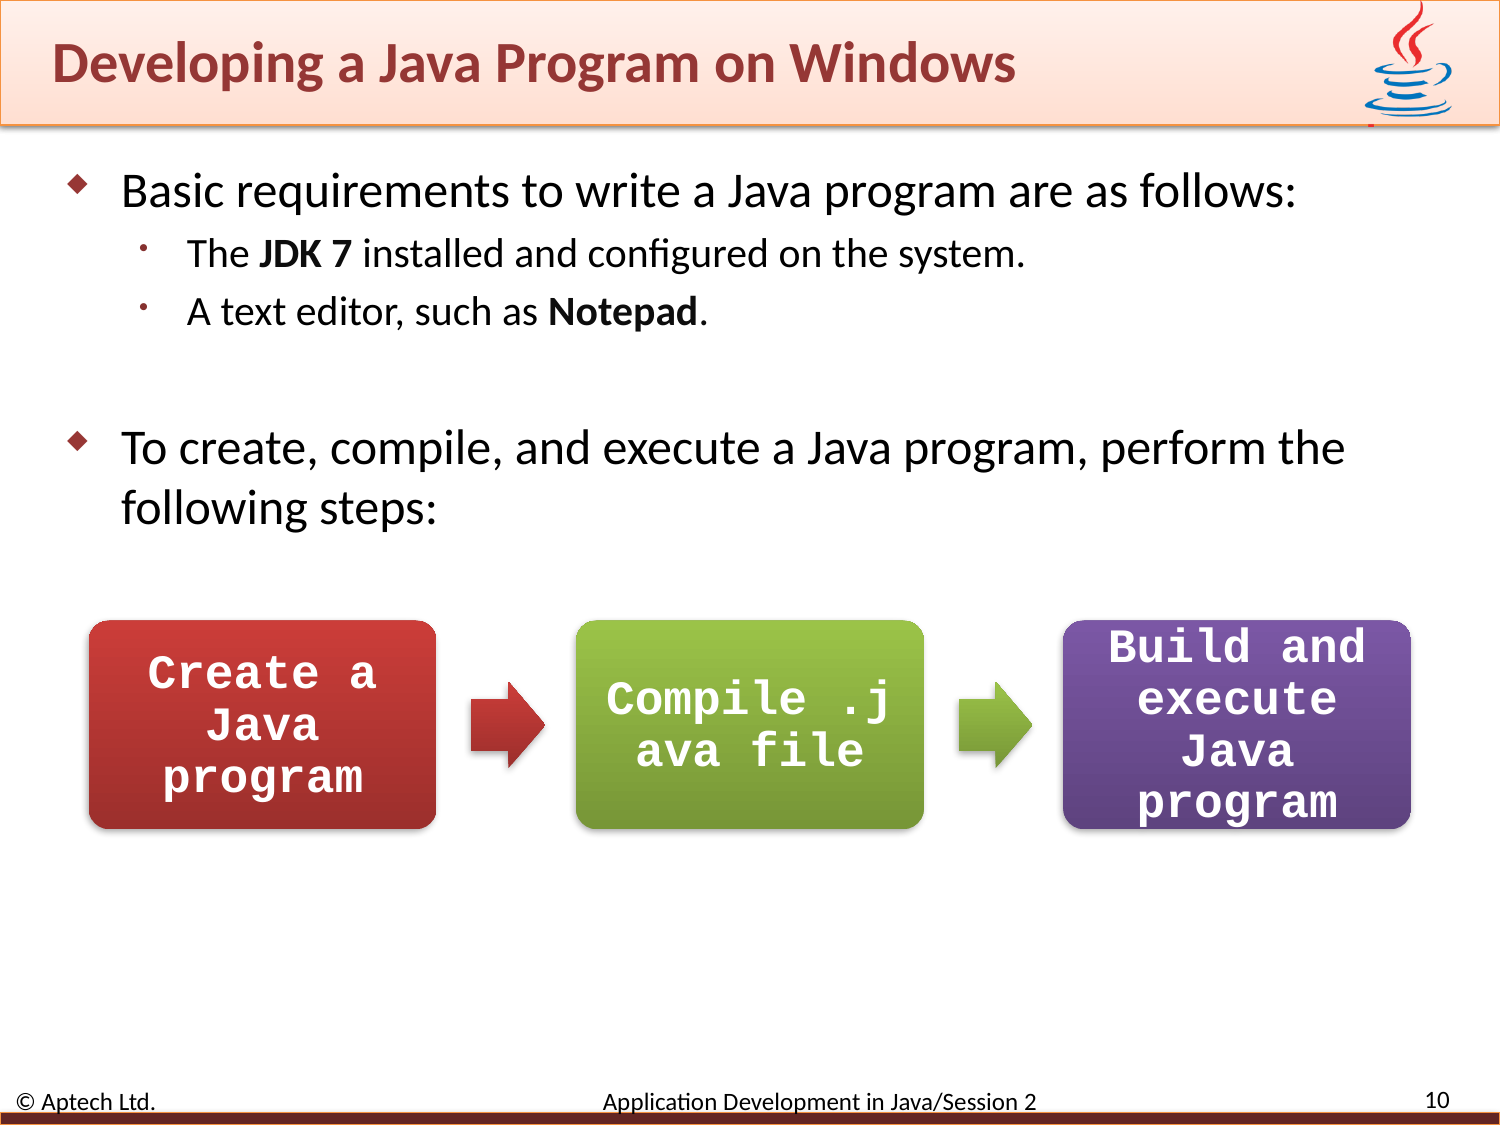

# Developing a Java Program on Windows
Basic requirements to write a Java program are as follows:
The JDK 7 installed and configured on the system.
A text editor, such as Notepad.

To create, compile, and execute a Java program, perform the following steps:
Create a Java program

Compile .java file

Build and execute Java program
10
© Aptech Ltd.                                                                              Application Development in Java/Session 2